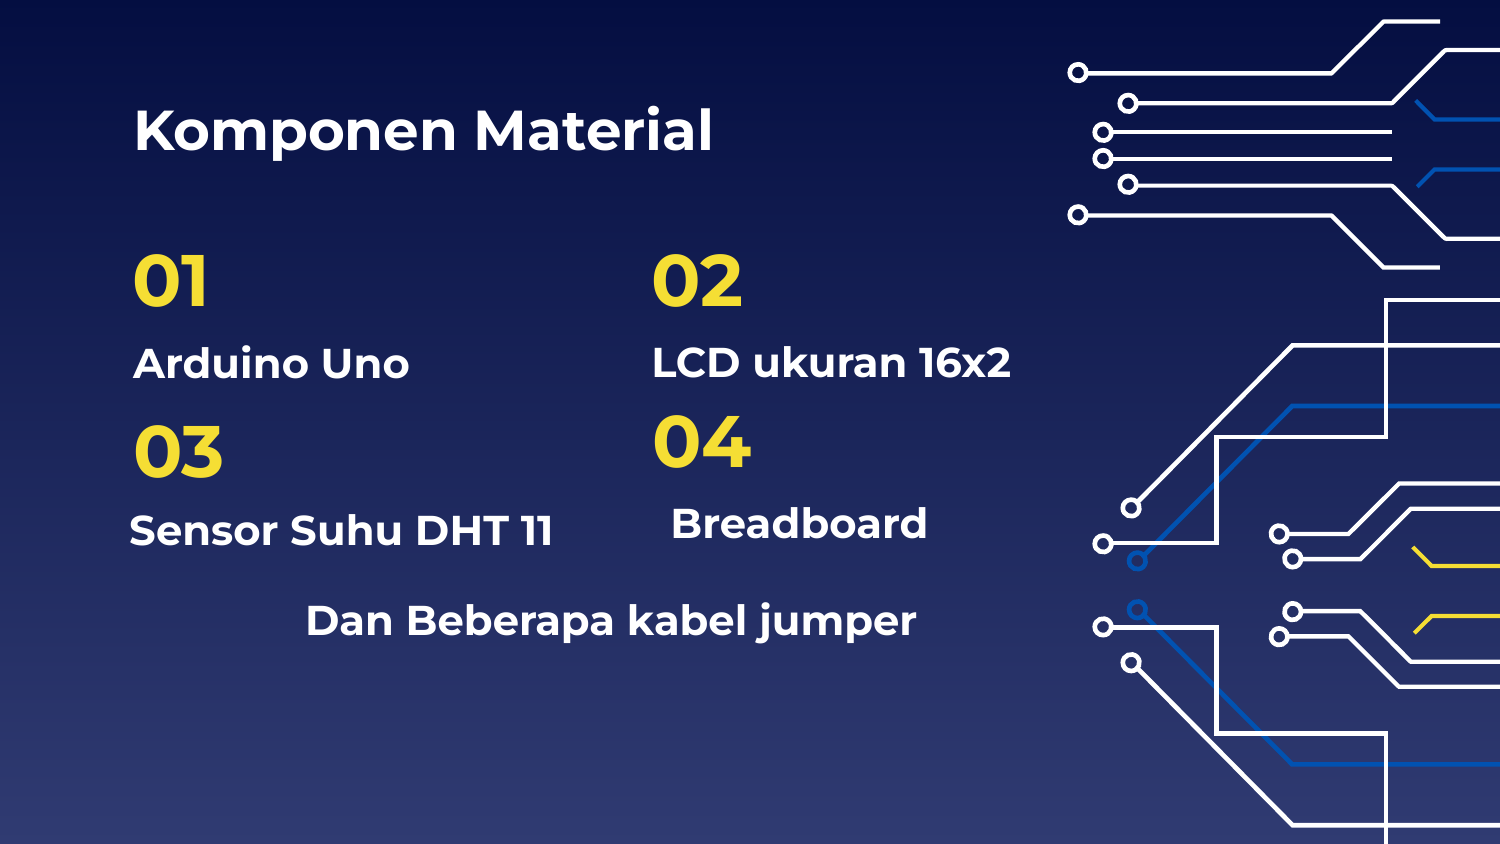

Komponen Material
01
02

LCD ukuran 16x2
# Arduino Uno
04
03
Breadboard
Sensor Suhu DHT 11
Dan Beberapa kabel jumper